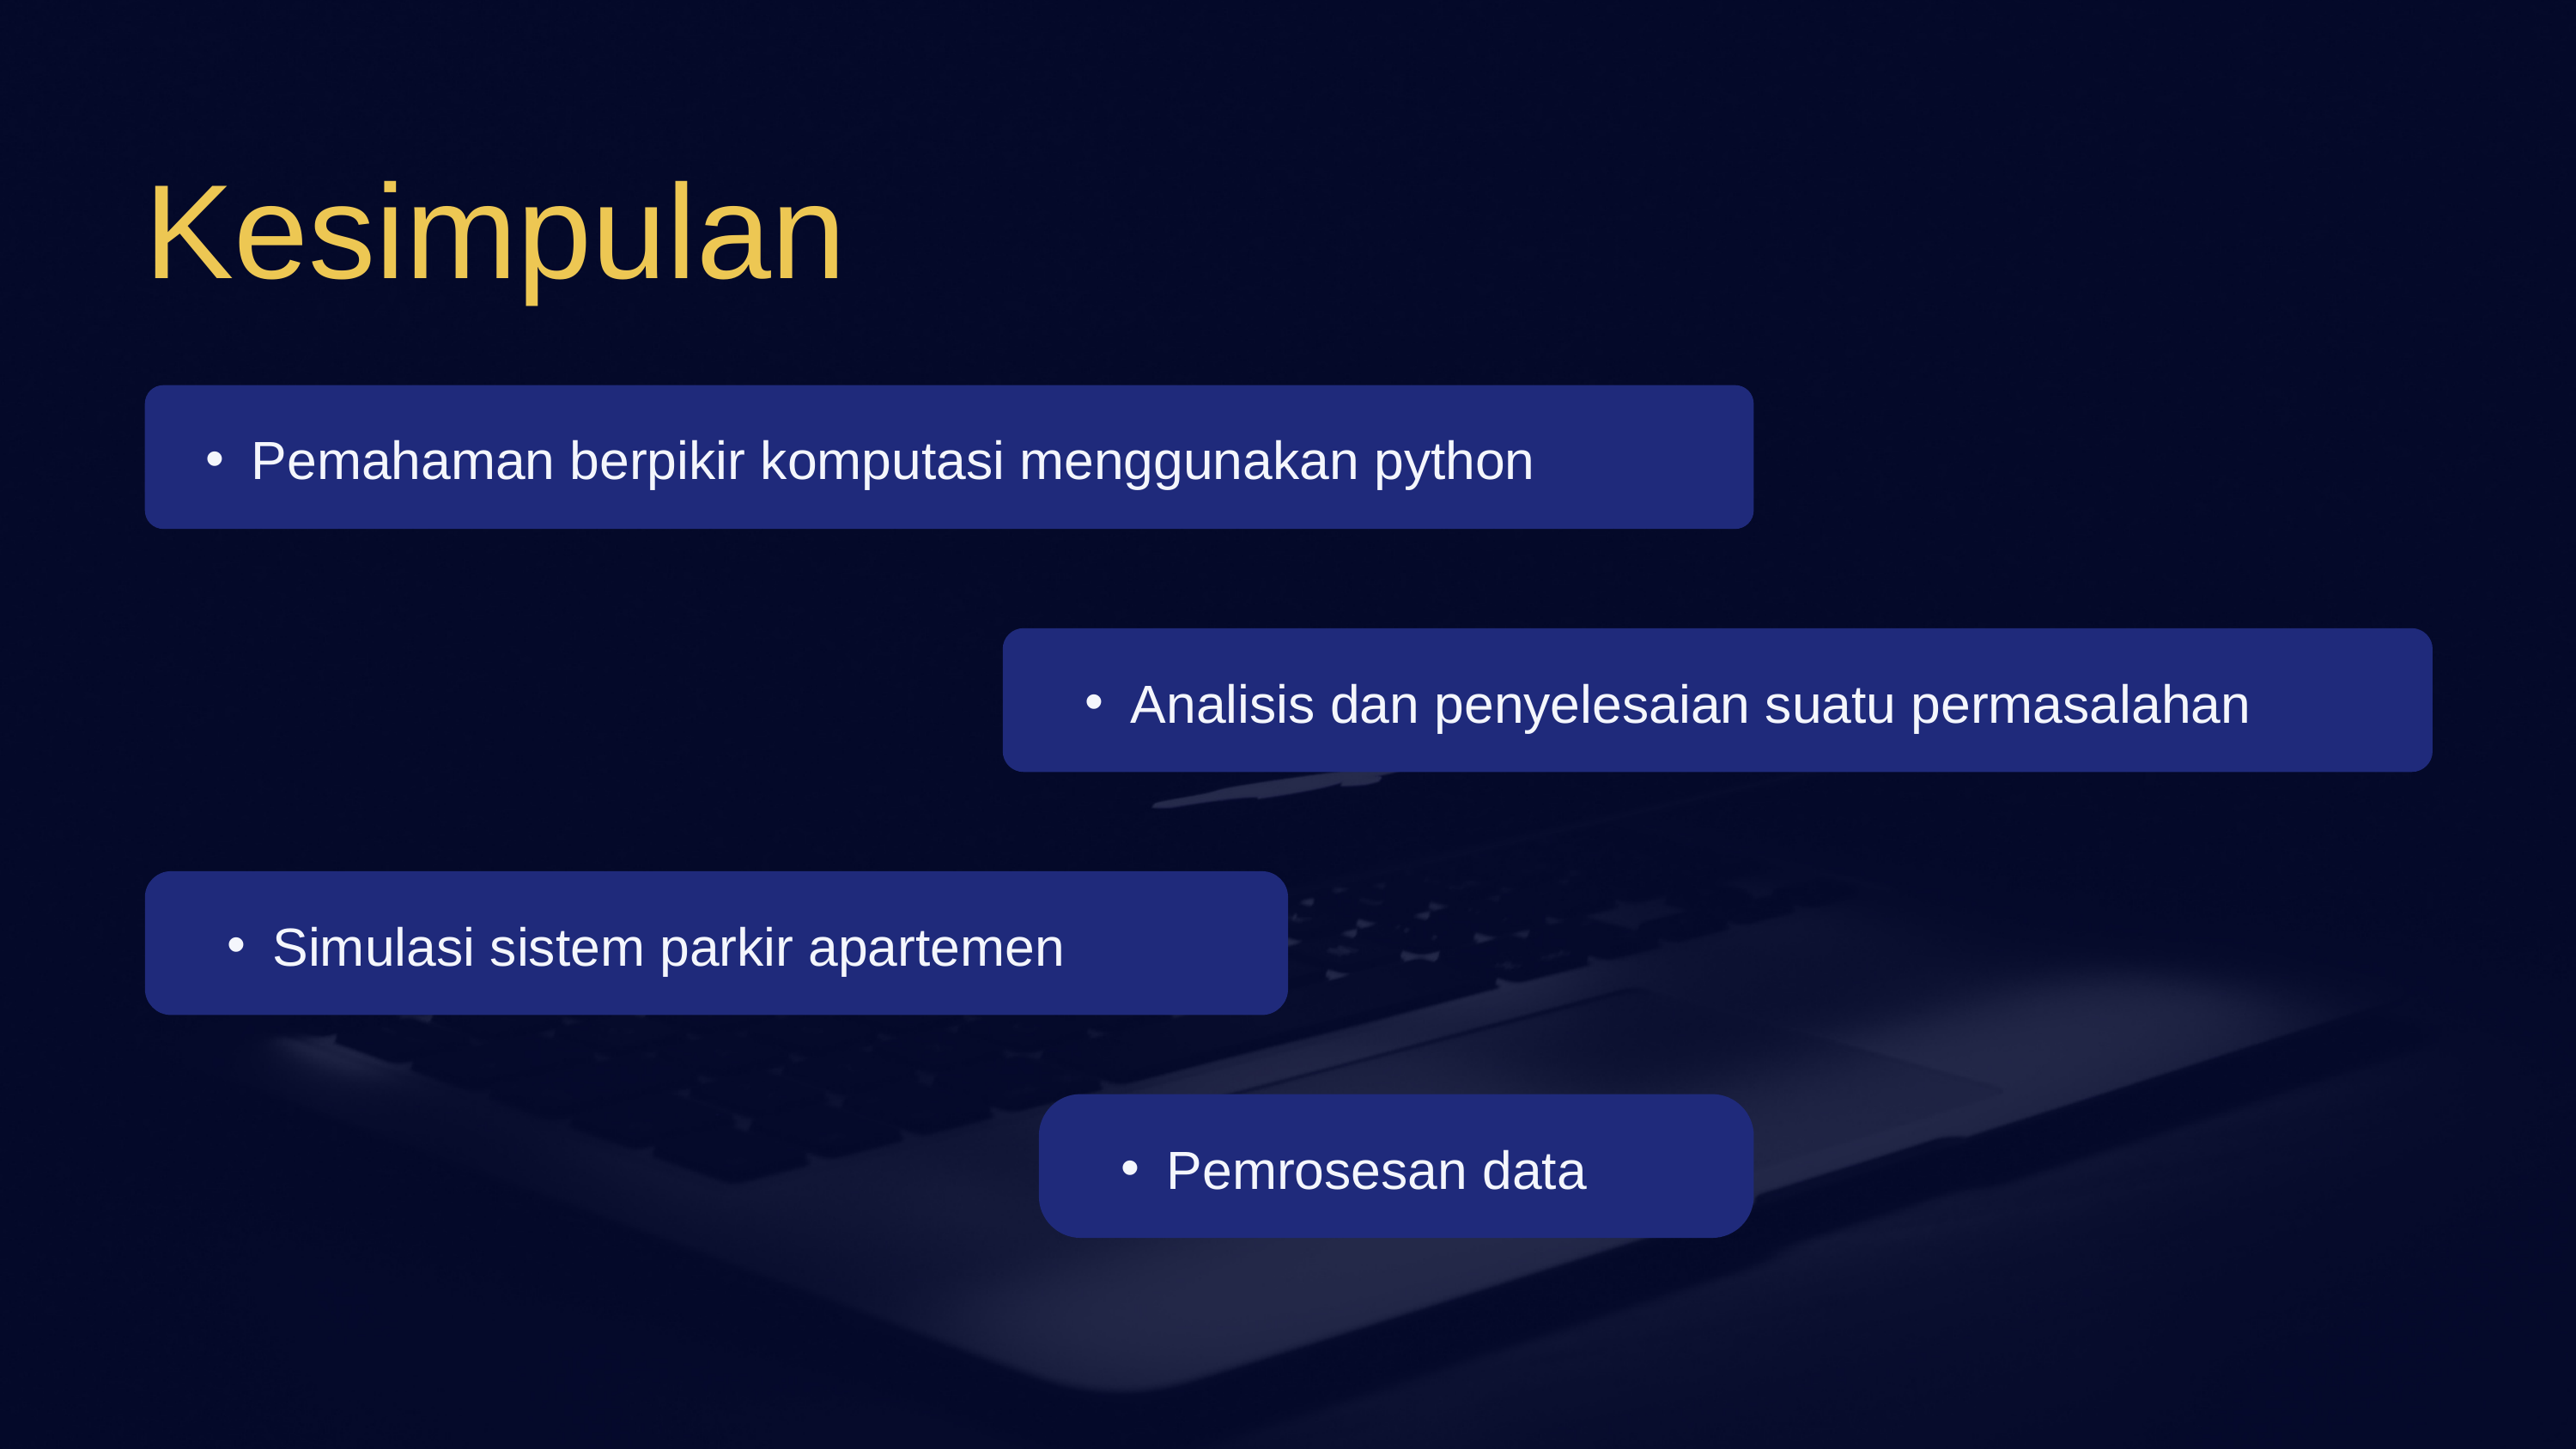

Kesimpulan

Pemahaman berpikir komputasi menggunakan python

Analisis dan penyelesaian suatu permasalahan

Simulasi sistem parkir apartemen

Pemrosesan data